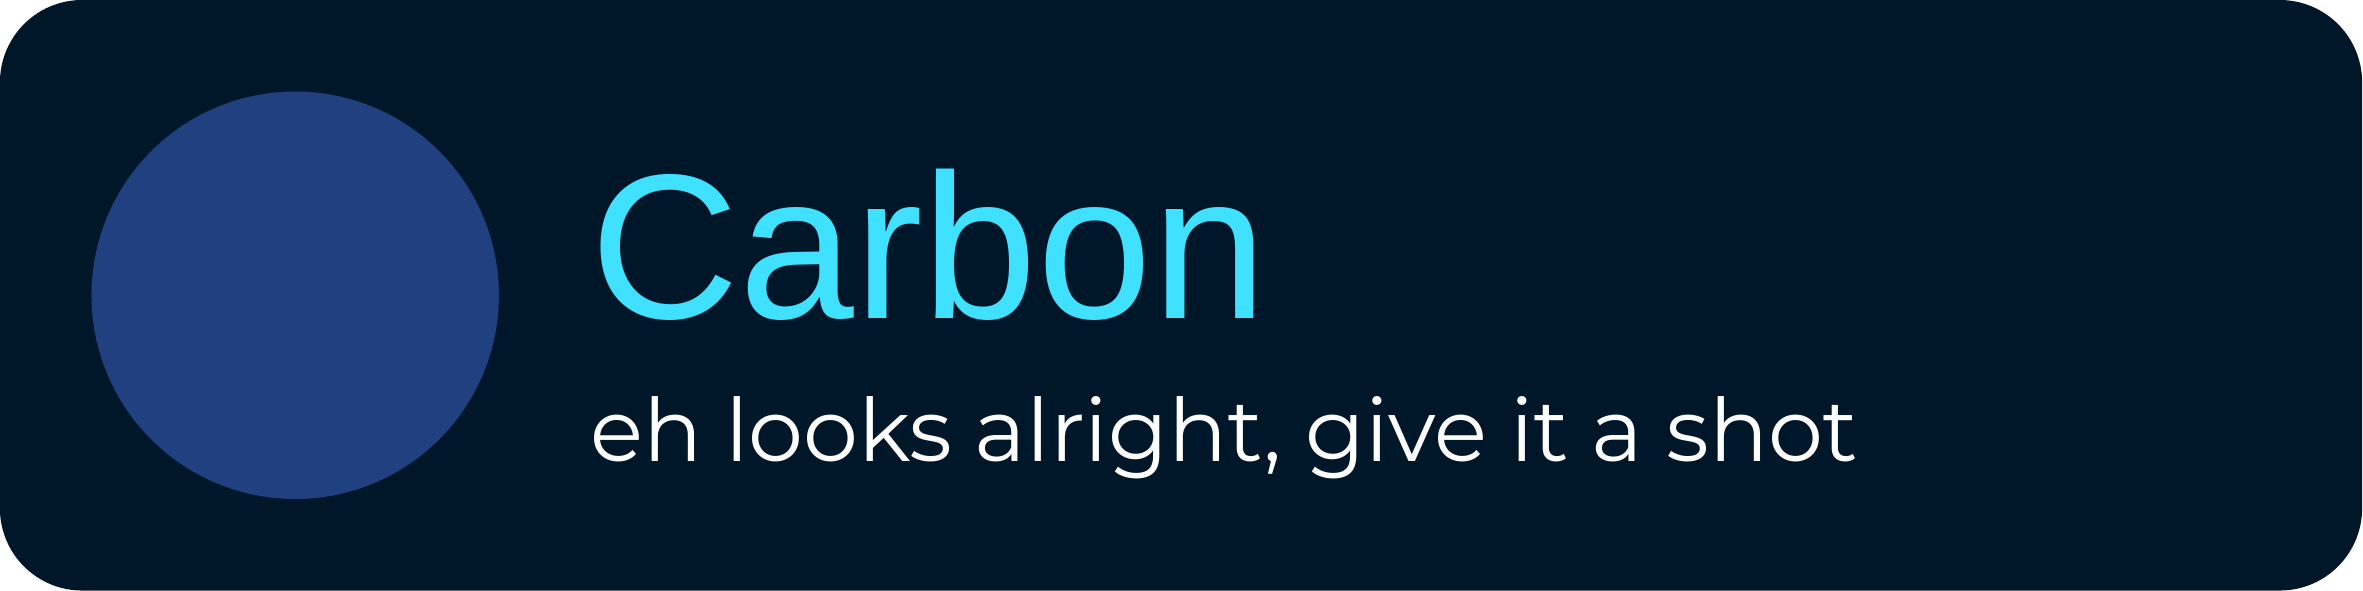

Carbon
eh looks alright, give it a shot